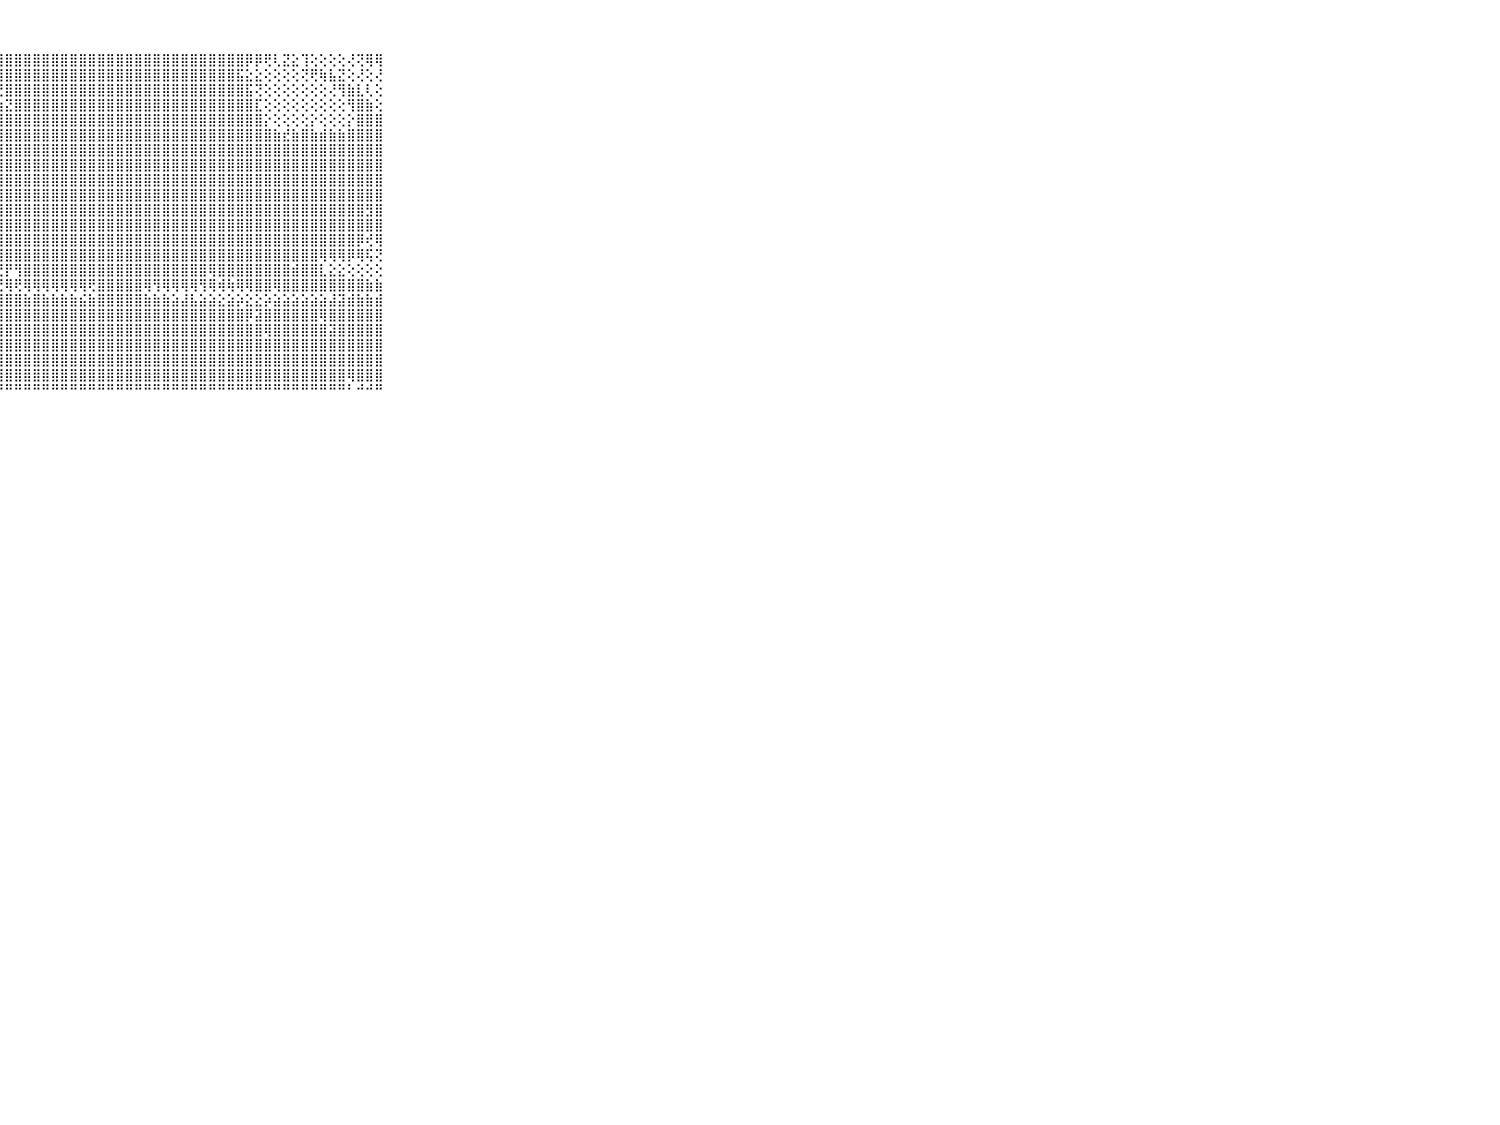

⠀⠀⠀⠀⠀⠀⠀⠀⠀⠀⠀⢸⣿⣿⣿⣿⣿⣿⣿⣿⣷⣿⣿⣿⣿⣿⣿⣿⣿⣿⣿⣿⣿⣿⣿⣿⣿⣿⣿⣿⣿⣿⣿⣿⣿⣿⣿⣿⣿⣿⣿⣿⣿⣿⡿⡿⢟⢇⣝⣕⢹⢕⢕⢕⢕⢜⢝⢿⢿⠀⠀⠀⠀⠀⠀⠀⠀⠀⠀⠀⠀
⠀⠀⠀⠀⠀⠀⠀⠀⠀⠀⠀⢸⣿⣿⣿⣿⣿⣿⣿⣿⣟⣕⣝⢫⣝⢝⢻⣿⣿⣿⣿⣿⣿⣿⣿⣿⣿⣿⣿⣿⣿⣿⣿⣿⣿⣿⣿⣿⣿⣿⣿⣿⣿⣯⣕⣕⢕⢕⢕⢕⢝⢟⢷⣧⣝⢕⢜⢕⢜⠀⠀⠀⠀⠀⠀⠀⠀⠀⠀⠀⠀
⠀⠀⠀⠀⠀⠀⠀⠀⠀⠀⠀⢸⣿⣿⣿⣿⣿⣿⣿⣿⣿⣿⣵⣷⣱⣏⣹⣝⣿⣿⣿⣿⣿⣿⣿⣿⣿⣿⣿⣿⣿⣿⣿⣿⣿⣿⣿⣿⣿⣿⣿⣿⣿⣿⣯⢝⢕⢕⢕⢕⢕⢕⢕⢜⢻⣷⣇⢇⢕⠀⠀⠀⠀⠀⠀⠀⠀⠀⠀⠀⠀
⠀⠀⠀⠀⠀⠀⠀⠀⠀⠀⠀⢺⣿⣿⣿⣿⣿⣿⣿⣿⣿⣿⣿⣿⣽⣿⣗⣵⣝⣿⣿⣿⣿⣿⣿⣿⣿⣿⣿⣿⣿⣿⣿⣿⣿⣿⣿⣿⣿⣿⣿⣿⣿⣿⣿⣏⢕⢕⢕⢕⢕⢕⢕⢕⢕⢻⣿⣷⢕⠀⠀⠀⠀⠀⠀⠀⠀⠀⠀⠀⠀
⠀⠀⠀⠀⠀⠀⠀⠀⠀⠀⠀⢾⣿⣿⣿⣿⣿⣿⣿⣿⣿⣿⣿⣿⣿⣿⣿⣿⣿⣿⣿⣿⣿⣿⣿⣿⣿⣿⣿⣿⣿⣿⣿⣿⣿⣿⣿⣿⣿⣿⣿⣿⣿⣿⣿⣿⡕⢕⢕⢕⢕⡕⢕⢕⢕⡕⣿⣿⣿⠀⠀⠀⠀⠀⠀⠀⠀⠀⠀⠀⠀
⠀⠀⠀⠀⠀⠀⠀⠀⠀⠀⠀⣾⣿⣿⣿⣿⣿⣿⣿⣿⣿⣿⣿⣿⣿⣿⣿⣿⣿⣿⣿⣿⣿⣿⣿⣿⣿⣿⣿⣿⣿⣿⣿⣿⣿⣿⣿⣿⣿⣿⣿⣿⣿⣿⣿⣿⣿⣷⣞⣷⣿⣷⣾⣷⣷⣿⣿⣿⣿⠀⠀⠀⠀⠀⠀⠀⠀⠀⠀⠀⠀
⠀⠀⠀⠀⠀⠀⠀⠀⠀⠀⠀⢾⣿⣿⣿⣿⣿⣿⣿⣿⣿⣿⣿⣿⣿⣿⣿⣿⣿⣿⣿⣿⣿⣿⣿⣿⣿⣿⣿⣿⣿⣿⣿⣿⣿⣿⣿⣿⣿⣿⣿⣿⣿⣿⣿⣿⣿⣿⣿⣿⣿⣿⣿⣿⣿⣿⣿⣿⣿⠀⠀⠀⠀⠀⠀⠀⠀⠀⠀⠀⠀
⠀⠀⠀⠀⠀⠀⠀⠀⠀⠀⠀⣿⣿⣿⣿⣿⣿⣿⣿⣿⣿⣿⣿⣿⣿⣿⣿⣿⣿⣿⣿⣿⣿⣿⣿⣿⣿⣿⣿⣿⣿⣿⣿⣿⣿⣿⣿⣿⣿⣿⣿⣿⣿⣿⣿⣿⣿⣿⣿⣿⣿⣿⣿⣿⣿⣿⣿⣿⣿⠀⠀⠀⠀⠀⠀⠀⠀⠀⠀⠀⠀
⠀⠀⠀⠀⠀⠀⠀⠀⠀⠀⠀⣿⣿⣿⣿⣯⢿⣿⣿⣿⣿⣿⣿⣿⣿⣿⣿⣿⣿⣿⣿⣿⣿⣿⣿⣿⣿⣿⣿⣿⣿⣿⣿⣿⣿⣿⣿⣿⣿⣿⣿⣿⣿⣿⣿⣿⣿⣿⣿⣿⣿⣿⣿⣿⣿⣿⣿⣿⣿⠀⠀⠀⠀⠀⠀⠀⠀⠀⠀⠀⠀
⠀⠀⠀⠀⠀⠀⠀⠀⠀⠀⠀⣿⣿⣿⣿⣿⡻⣿⣿⣿⣿⣿⣿⣿⣿⣿⣿⣿⣿⣿⣿⣿⣿⣿⣿⣿⣿⣿⣿⣿⣿⣿⣿⣿⣿⣿⣿⣿⣿⣿⣿⣿⣿⣿⣿⣿⣿⣿⣿⣿⣿⣿⣿⣿⣿⣿⣿⣿⣿⠀⠀⠀⠀⠀⠀⠀⠀⠀⠀⠀⠀
⠀⠀⠀⠀⠀⠀⠀⠀⠀⠀⠀⢹⣿⣿⣿⣿⣿⣿⣿⣿⣿⣿⣿⣿⣿⣿⣿⣿⣿⣿⣿⣿⣿⣿⣿⣿⣿⣿⣿⣿⣿⣿⣿⣿⣿⣿⣿⣿⣿⣿⣿⣿⣿⣿⣿⣿⣿⣿⣿⣿⣿⣿⣿⣿⣿⣿⣿⣻⣿⠀⠀⠀⠀⠀⠀⠀⠀⠀⠀⠀⠀
⠀⠀⠀⠀⠀⠀⠀⠀⠀⠀⠀⢻⣿⣿⣿⣿⣿⣿⣿⣿⣿⣿⣿⣿⣿⣿⣿⣿⣿⣿⣿⣿⣿⣿⣿⣿⣿⣿⣿⣿⣿⣿⣿⣿⣿⣿⣿⣿⣿⣿⣿⣿⣿⣿⣿⣿⣿⣿⣿⣿⣿⣿⣿⣿⣿⣿⣿⣿⣿⠀⠀⠀⠀⠀⠀⠀⠀⠀⠀⠀⠀
⠀⠀⠀⠀⠀⠀⠀⠀⠀⠀⠀⣼⣿⣿⣿⣿⣿⣿⣿⣿⣿⣿⣿⣿⣿⣿⣿⣿⣿⣿⣿⣿⣿⣿⣿⣿⣿⣿⣿⣿⣿⣿⣿⣿⣿⣿⣿⣿⣿⣿⣿⣿⣿⣿⣿⣿⣿⣿⣿⣿⣿⣿⣿⣿⣿⣿⡿⢞⢿⠀⠀⠀⠀⠀⠀⠀⠀⠀⠀⠀⠀
⠀⠀⠀⠀⠀⠀⠀⠀⠀⠀⠀⢿⣿⣿⣿⣿⣿⣿⣿⣿⣿⣿⣿⣿⣿⣿⣿⣿⣿⣿⣿⣿⣿⣿⣿⣿⣿⣿⣿⣿⣿⣿⣿⣿⣿⣿⣿⣿⣿⣿⣿⣿⣿⣿⣿⣿⣿⣿⣿⣿⣿⣿⢿⢿⢿⡿⢿⢯⢝⠀⠀⠀⠀⠀⠀⠀⠀⠀⠀⠀⠀
⠀⠀⠀⠀⠀⠀⠀⠀⠀⠀⠀⢸⣿⣿⣿⣿⣿⣿⣿⣿⣿⣿⡿⣿⣿⣿⣿⣟⡟⢻⣿⣿⣿⣿⣿⣿⣿⣿⣿⣿⣿⣿⣿⣿⣿⣿⣿⣿⣿⣿⢿⣿⣿⣿⣿⣿⣿⣿⣿⣾⣿⣿⣇⣕⣕⢕⢕⢕⢕⠀⠀⠀⠀⠀⠀⠀⠀⠀⠀⠀⠀
⠀⠀⠀⠀⠀⠀⠀⠀⠀⠀⠀⢜⣟⣟⣟⣟⣟⣟⣟⣟⣟⡟⣟⢟⢟⢟⢟⢟⢿⢟⢿⢿⢿⢿⢿⢿⢿⢟⣿⣿⣿⣿⣿⢿⢻⢿⢿⢿⢿⢻⢿⢾⢷⢿⢿⣿⣿⢿⣿⣿⣿⣿⣿⣿⣿⣿⣿⣷⣷⠀⠀⠀⠀⠀⠀⠀⠀⠀⠀⠀⠀
⠀⠀⠀⠀⠀⠀⠀⠀⠀⠀⠀⢸⣿⣿⣿⣿⣿⣿⣿⣿⣿⣿⣿⣿⣿⣿⣿⣿⣿⣿⣷⣿⣷⣷⣷⣷⣮⣷⣿⣿⣿⣿⣿⣷⣷⣷⣵⣼⣧⣵⣵⣕⣵⡵⣕⣕⡵⣵⣵⣵⣵⣵⣵⣼⣽⣾⣷⣷⣾⠀⠀⠀⠀⠀⠀⠀⠀⠀⠀⠀⠀
⠀⠀⠀⠀⠀⠀⠀⠀⠀⠀⠀⢸⣿⣿⣿⣿⣿⣿⣿⣿⣿⣿⣿⣿⣿⣿⣿⣿⣿⣿⣿⣿⣿⣿⣿⣿⣿⣿⣿⣿⣿⣿⣿⣿⣿⣿⣿⣿⣿⣿⣿⣿⣿⣿⡿⣽⣿⣿⣿⣿⣿⣿⢿⣿⣿⣿⣿⣿⣿⠀⠀⠀⠀⠀⠀⠀⠀⠀⠀⠀⠀
⠀⠀⠀⠀⠀⠀⠀⠀⠀⠀⠀⢸⣿⣿⣿⣿⣿⣿⣿⣿⣿⣿⣿⣿⣿⣿⣿⣿⣿⣿⣿⣿⣿⣿⣿⣿⣿⣿⣿⣿⣿⣿⣿⣿⣿⣿⣿⣿⣿⣿⣿⣿⣿⣿⣿⣿⢿⣿⣿⣿⣿⣿⣿⣽⣿⣿⣿⣿⣿⠀⠀⠀⠀⠀⠀⠀⠀⠀⠀⠀⠀
⠀⠀⠀⠀⠀⠀⠀⠀⠀⠀⠀⢸⣿⣿⣿⣿⣿⣿⣿⣿⣿⣿⣿⣿⣿⣿⣿⣿⣿⣿⣿⣿⣿⣿⣿⣿⣿⣿⣿⣿⣿⣿⣿⣿⣿⣿⣿⣿⣿⣿⣿⣿⣿⣿⣿⣿⣿⣿⣿⣿⣿⣿⣿⣿⣿⣿⣿⣿⣿⠀⠀⠀⠀⠀⠀⠀⠀⠀⠀⠀⠀
⠀⠀⠀⠀⠀⠀⠀⠀⠀⠀⠀⢸⣿⣿⣿⣿⣿⣿⣿⣿⣿⣿⣿⣿⣿⣿⣿⣿⣿⣿⣿⣿⣿⣿⣿⣿⣿⣿⣿⣿⣿⣿⣿⣿⣿⣿⣿⣿⣿⣿⣿⣿⣿⣿⣿⣿⣿⣿⣿⣿⣿⣿⣿⣿⣿⣿⣿⣿⣿⠀⠀⠀⠀⠀⠀⠀⠀⠀⠀⠀⠀
⠀⠀⠀⠀⠀⠀⠀⠀⠀⠀⠀⢸⣿⣿⣿⣿⣿⣿⣿⣿⣿⣿⣿⣿⣿⣿⣿⣿⣿⣿⣿⣿⣿⣿⣿⣿⣿⣿⣿⣿⣿⣿⣿⣿⣿⣿⣿⣿⣿⣿⣿⣿⣿⣿⣿⣿⣿⣿⣿⣿⣿⣿⣿⣿⣿⢿⣿⣿⣿⠀⠀⠀⠀⠀⠀⠀⠀⠀⠀⠀⠀
⠀⠀⠀⠀⠀⠀⠀⠀⠀⠀⠀⠘⠛⠛⠛⠛⠛⠛⠛⠛⠛⠛⠛⠛⠛⠛⠛⠛⠛⠛⠛⠛⠛⠛⠛⠛⠛⠛⠛⠛⠛⠛⠛⠛⠛⠛⠛⠛⠛⠛⠛⠛⠛⠛⠛⠛⠛⠛⠛⠛⠛⠛⠛⠛⠛⠃⠚⠚⠛⠀⠀⠀⠀⠀⠀⠀⠀⠀⠀⠀⠀